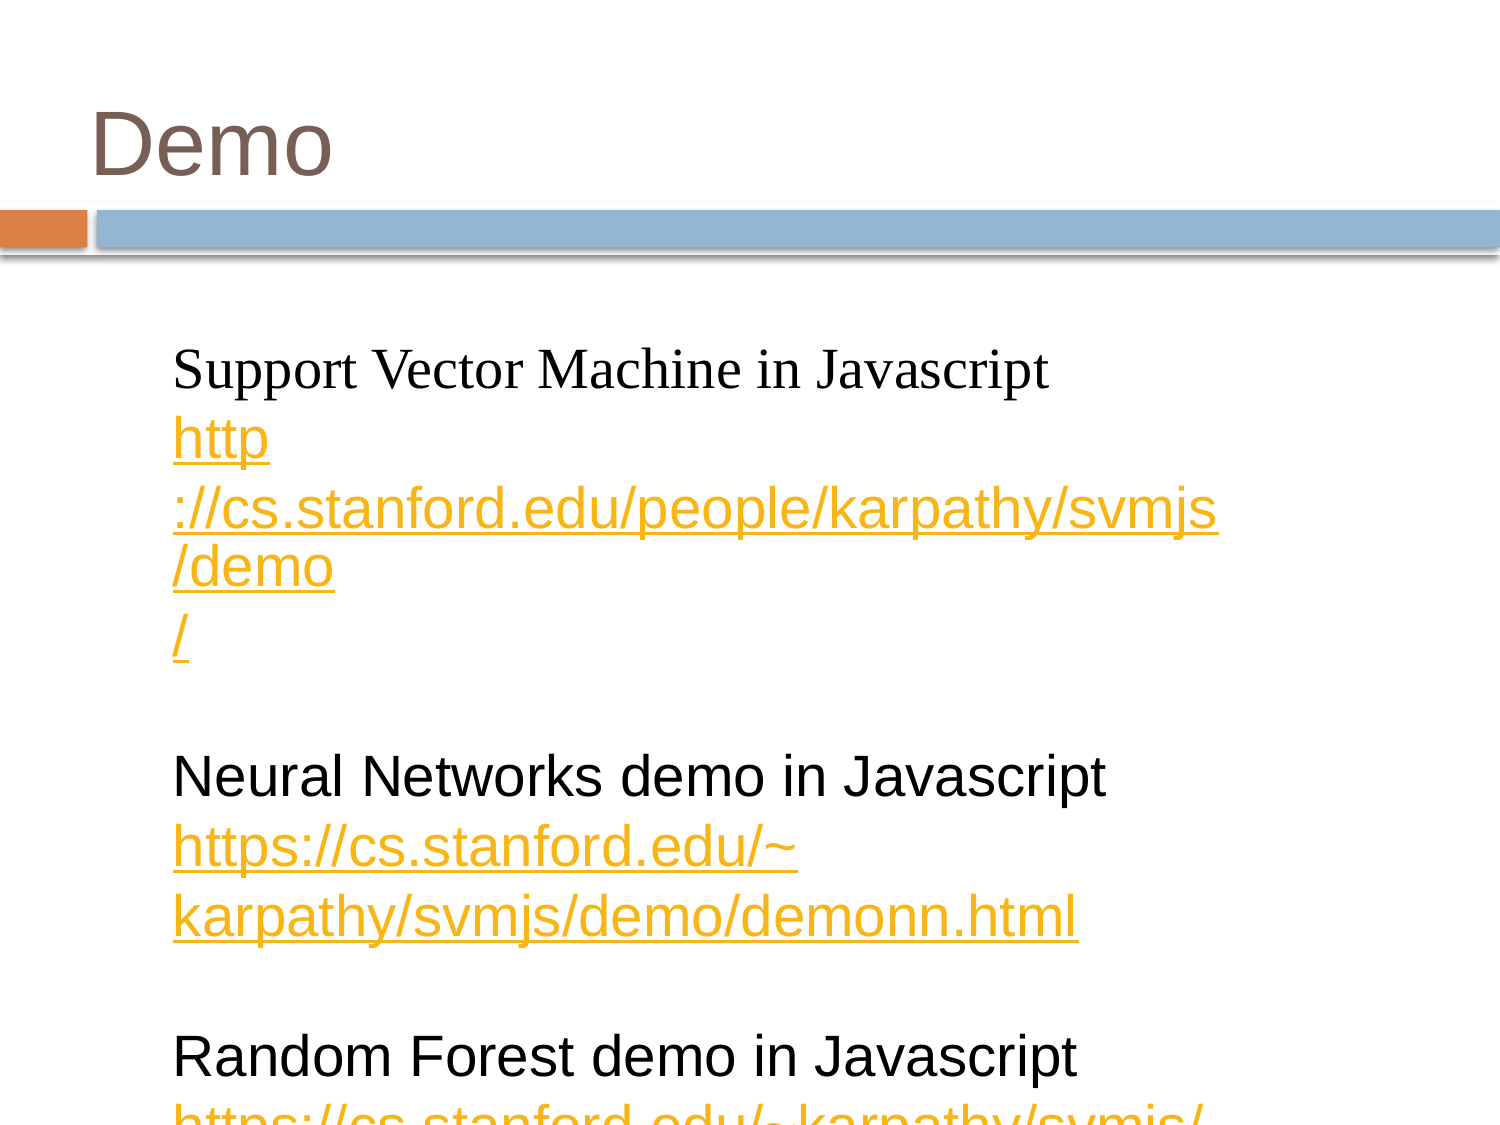

# Demo
Support Vector Machine in Javascript
http://cs.stanford.edu/people/karpathy/svmjs/demo/

Neural Networks demo in Javascript
https://cs.stanford.edu/~karpathy/svmjs/demo/demonn.html

Random Forest demo in Javascript
https://cs.stanford.edu/~karpathy/svmjs/demo/demoforest.html